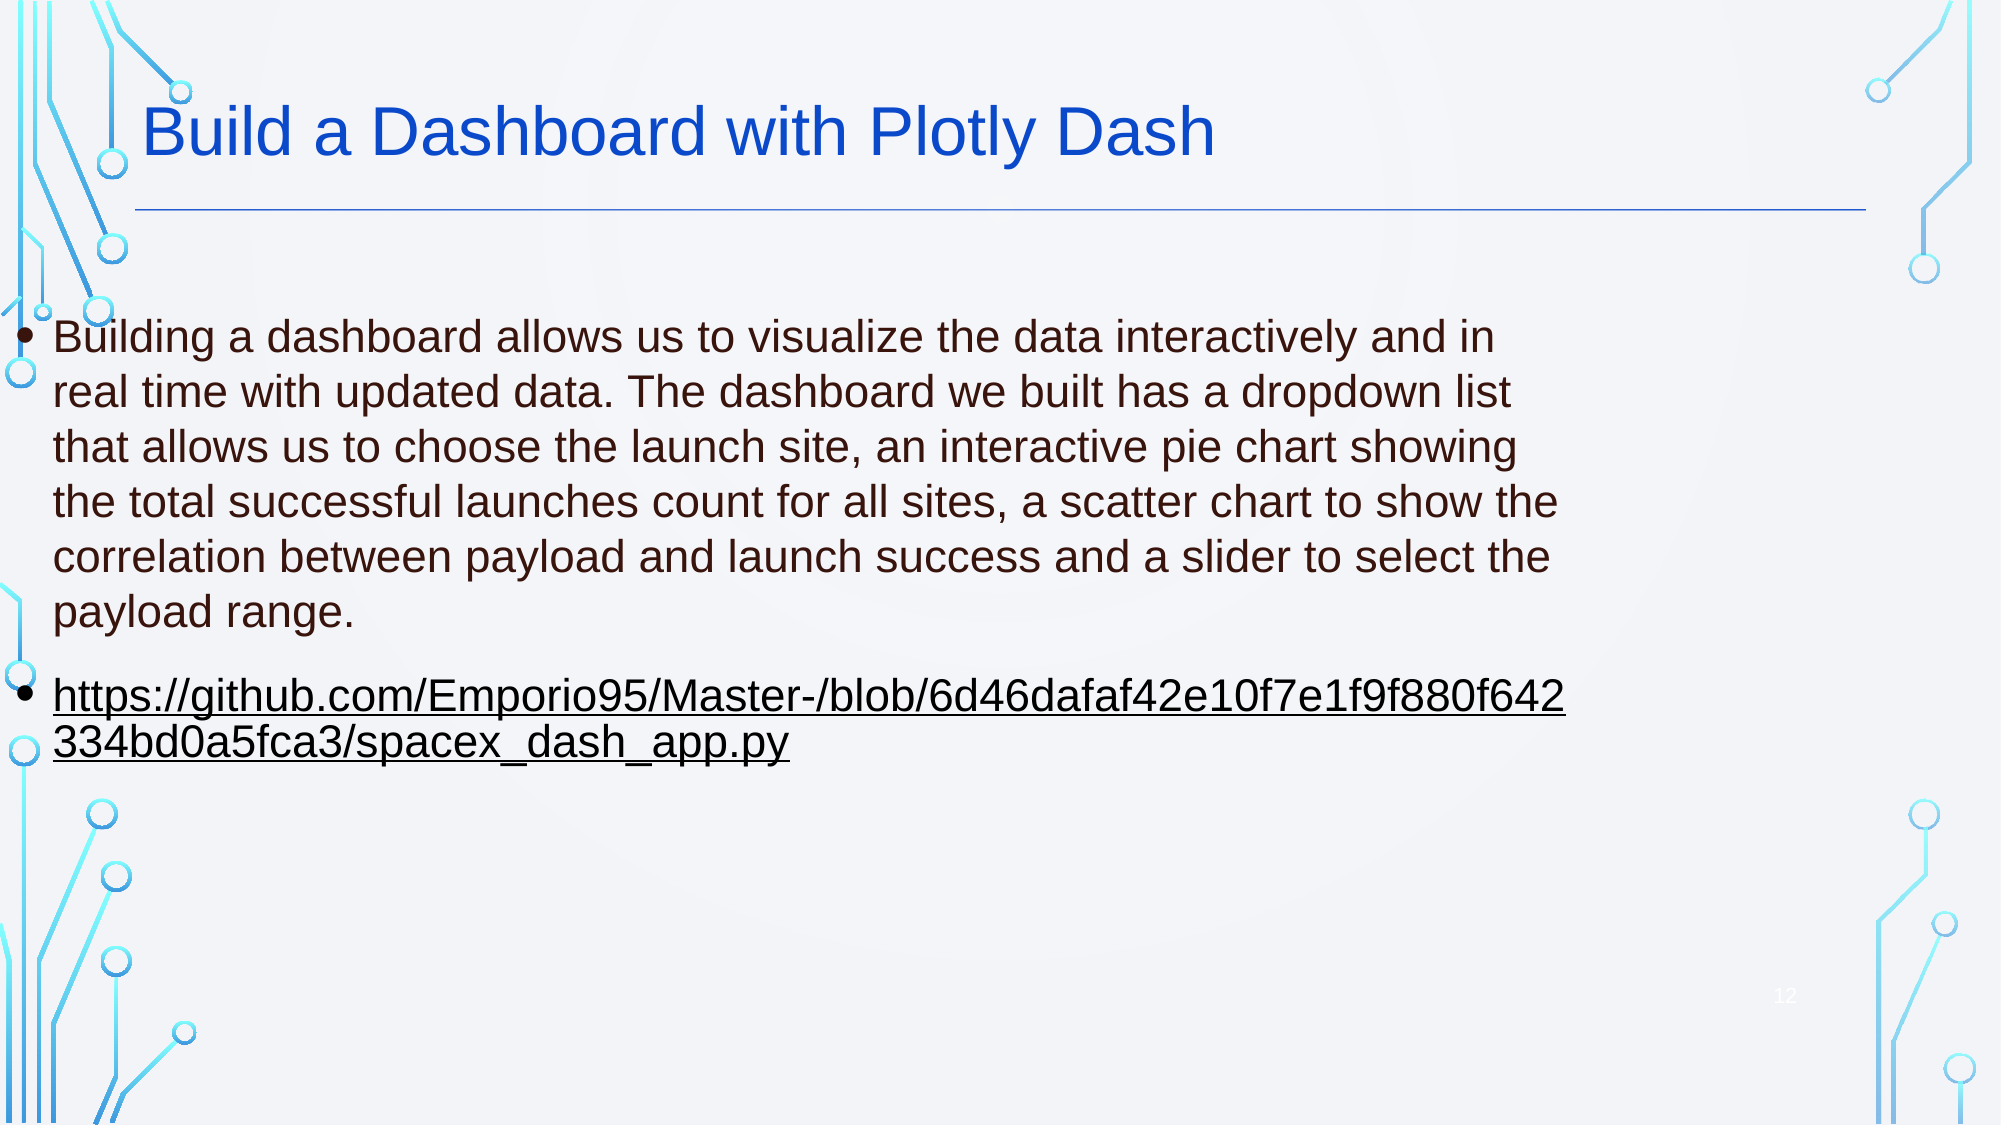

Build a Dashboard with Plotly Dash
Building a dashboard allows us to visualize the data interactively and in real time with updated data. The dashboard we built has a dropdown list that allows us to choose the launch site, an interactive pie chart showing the total successful launches count for all sites, a scatter chart to show the correlation between payload and launch success and a slider to select the payload range.
https://github.com/Emporio95/Master-/blob/6d46dafaf42e10f7e1f9f880f642334bd0a5fca3/spacex_dash_app.py

12